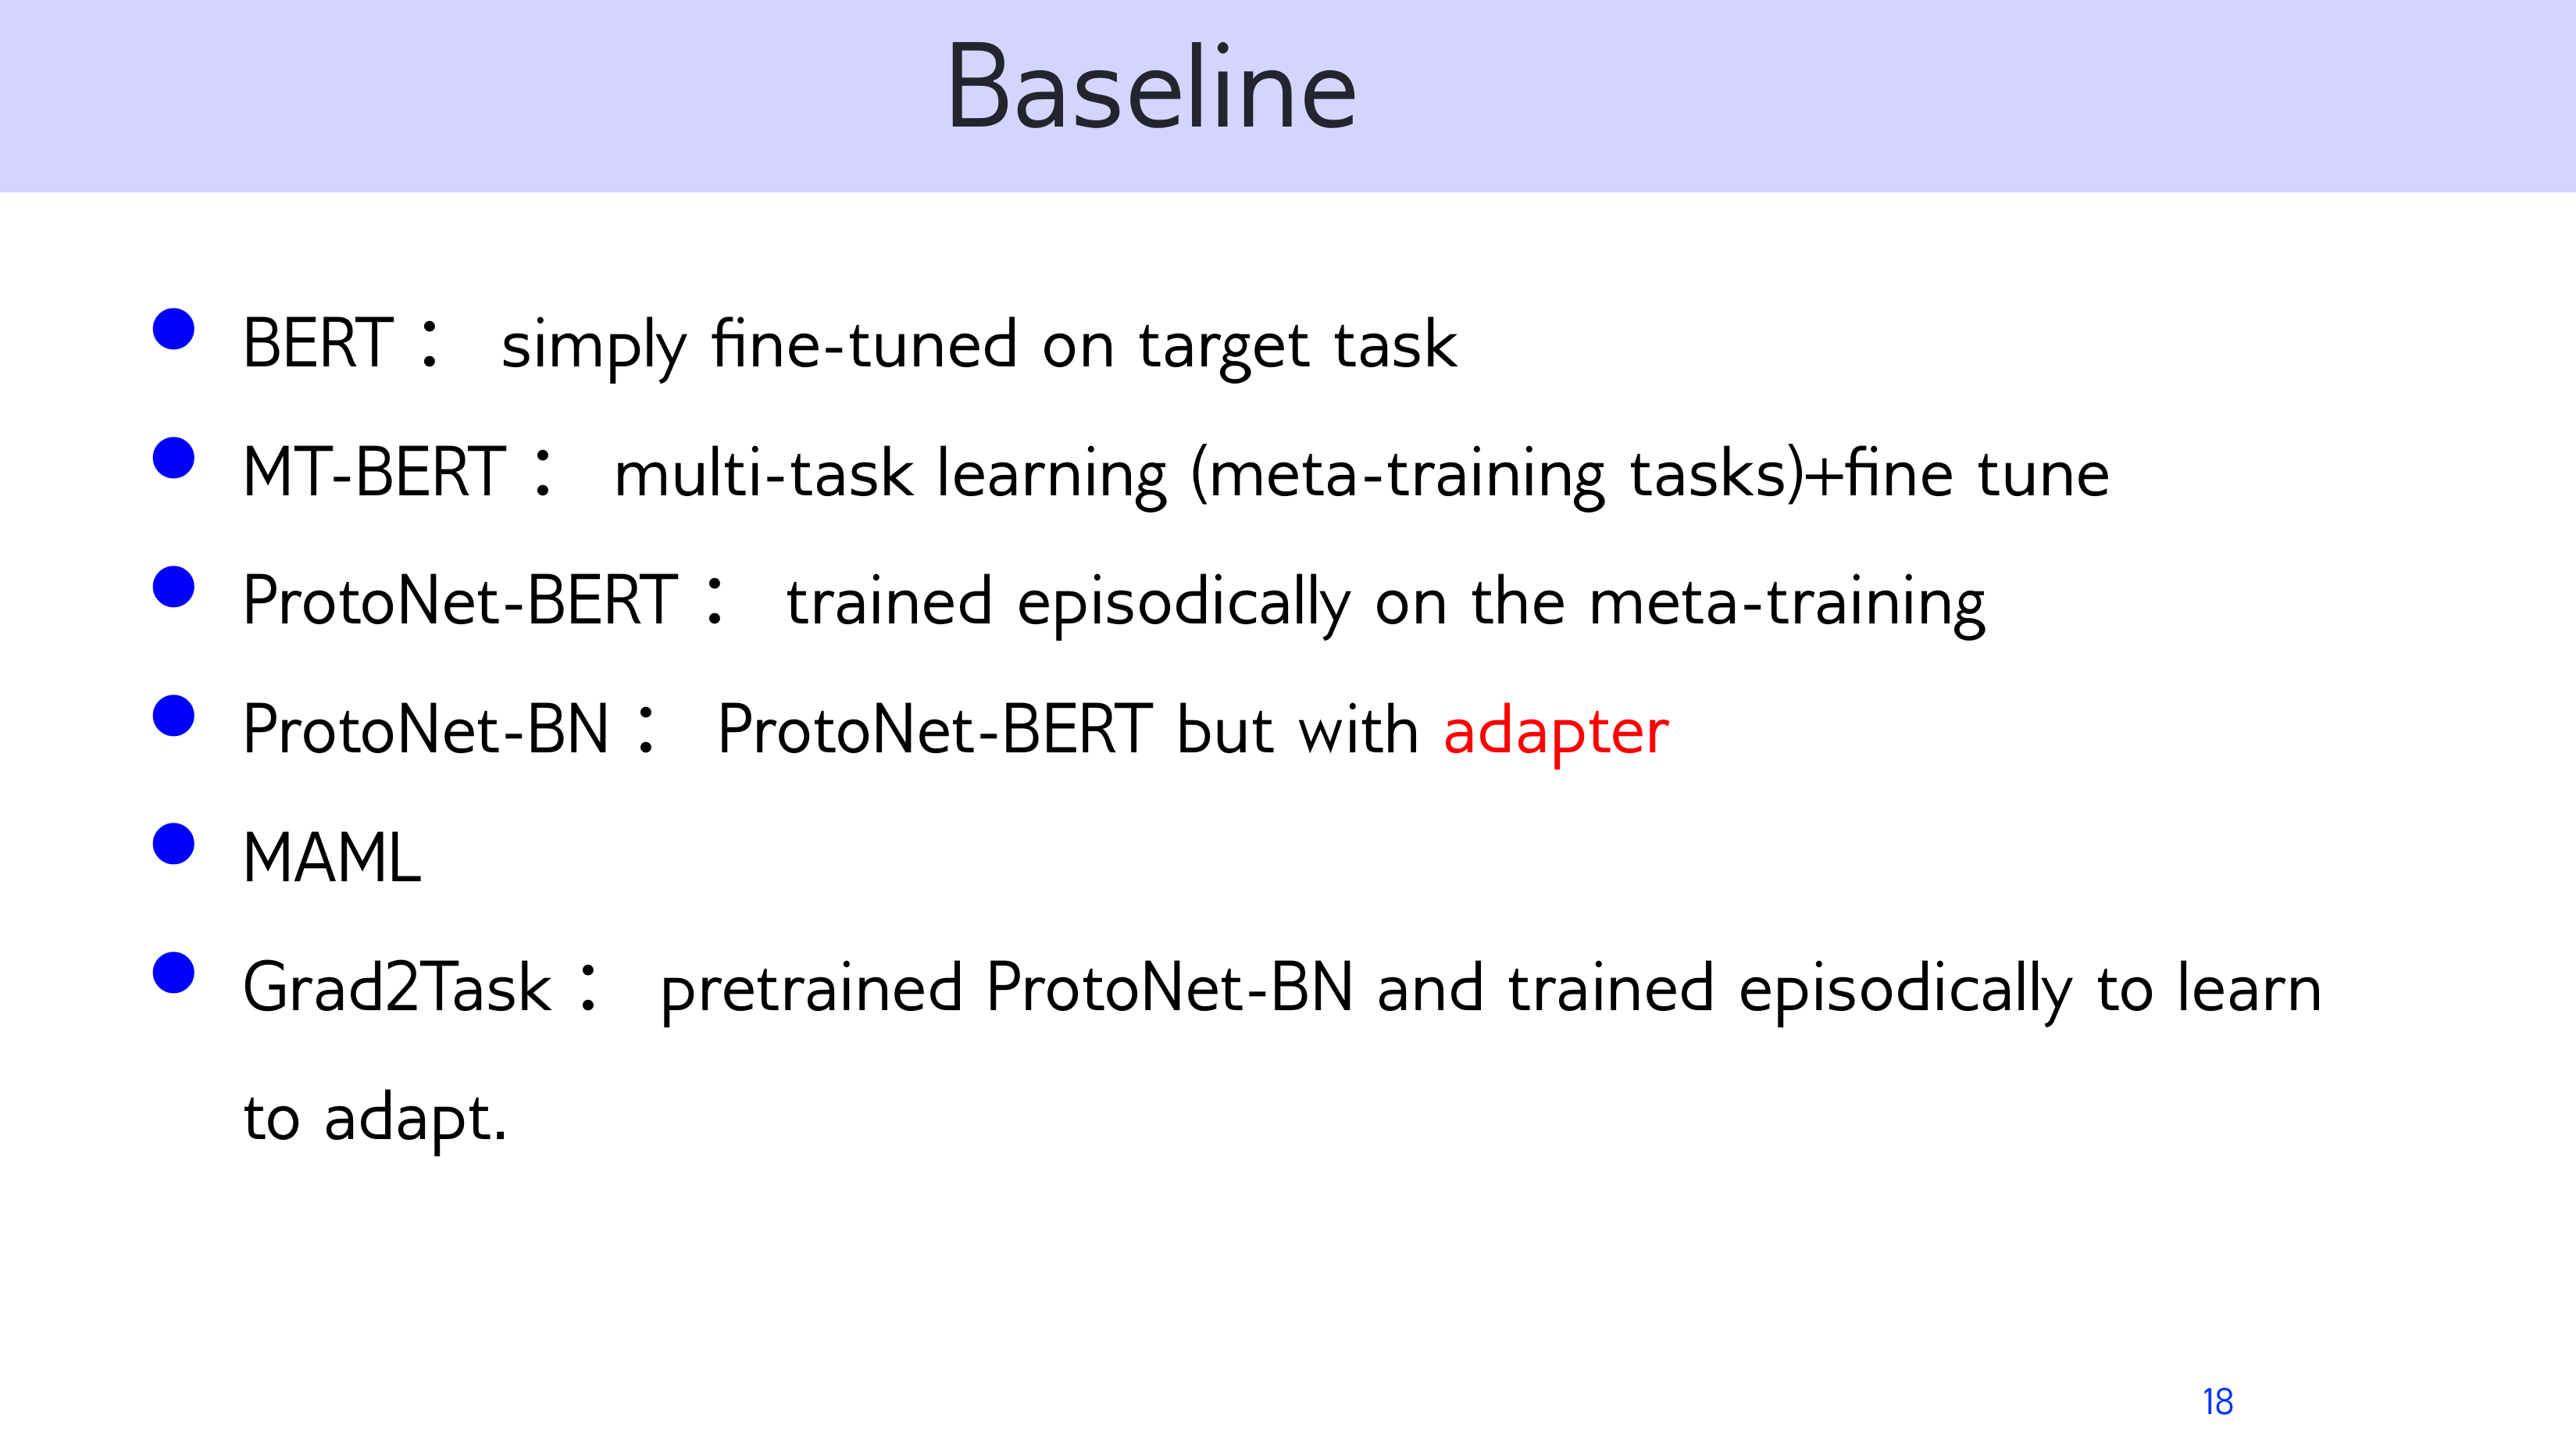

# Baseline

BERT：simply fine-tuned on target task
MT-BERT：multi-task learning (meta-training tasks)+fine tune
ProtoNet-BERT：trained episodically on the meta-training
ProtoNet-BN：ProtoNet-BERT but with adapter
MAML
Grad2Task：pretrained ProtoNet-BN and trained episodically to learn to adapt.
18